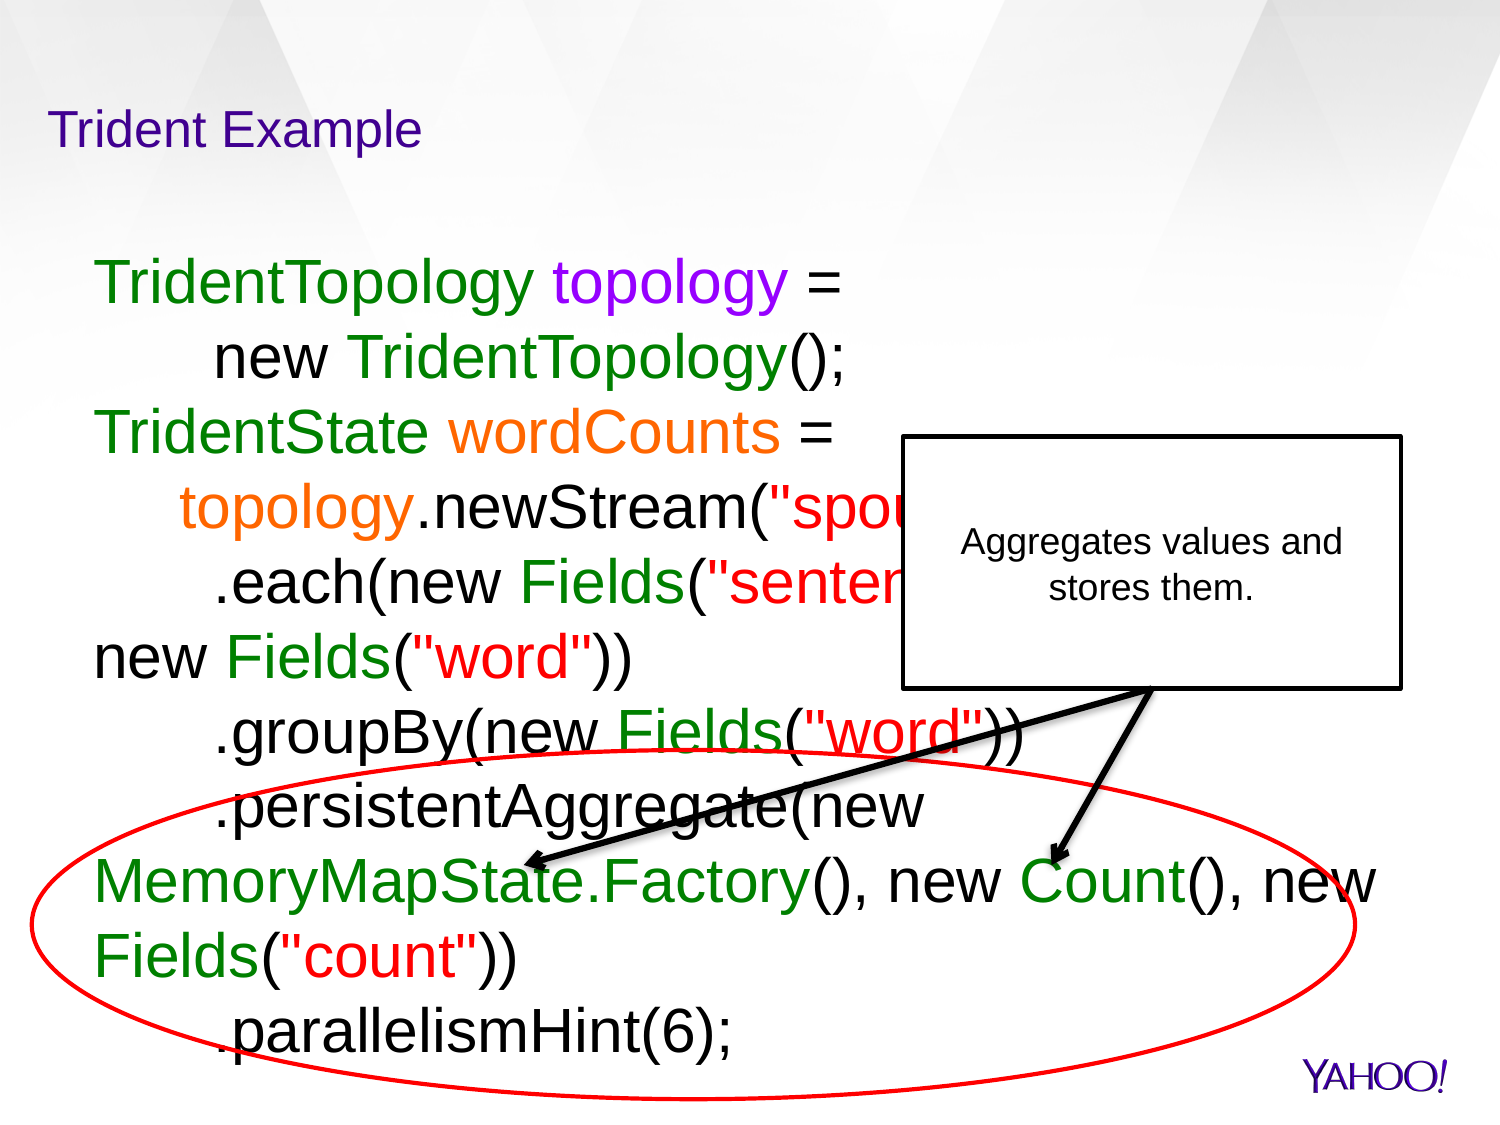

# Trident Example
TridentTopology topology =
       new TridentTopology();
TridentState wordCounts =
     topology.newStream("spout1", spout)
       .each(new Fields("sentence"), new Split(), new Fields("word"))
       .groupBy(new Fields("word"))
       .persistentAggregate(new MemoryMapState.Factory(), new Count(), new Fields("count"))
       .parallelismHint(6);
Aggregates values and stores them.